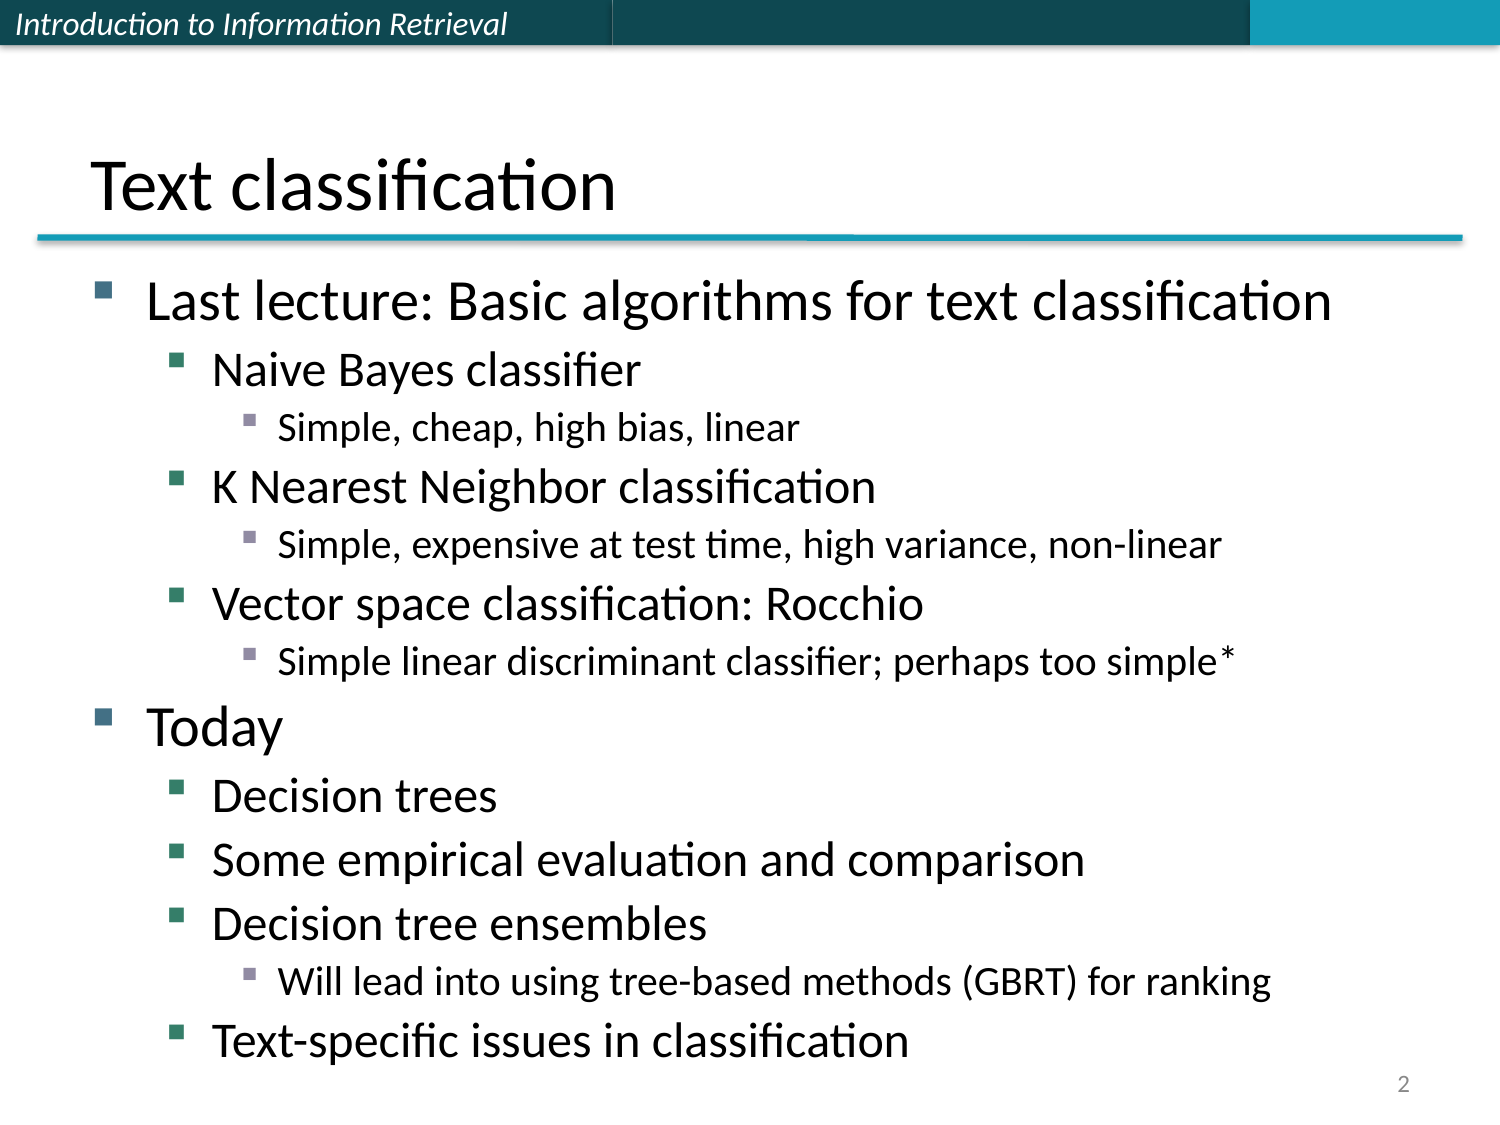

# Text classification
Last lecture: Basic algorithms for text classification
Naive Bayes classifier
Simple, cheap, high bias, linear
K Nearest Neighbor classification
Simple, expensive at test time, high variance, non-linear
Vector space classification: Rocchio
Simple linear discriminant classifier; perhaps too simple*
Today
Decision trees
Some empirical evaluation and comparison
Decision tree ensembles
Will lead into using tree-based methods (GBRT) for ranking
Text-specific issues in classification
2